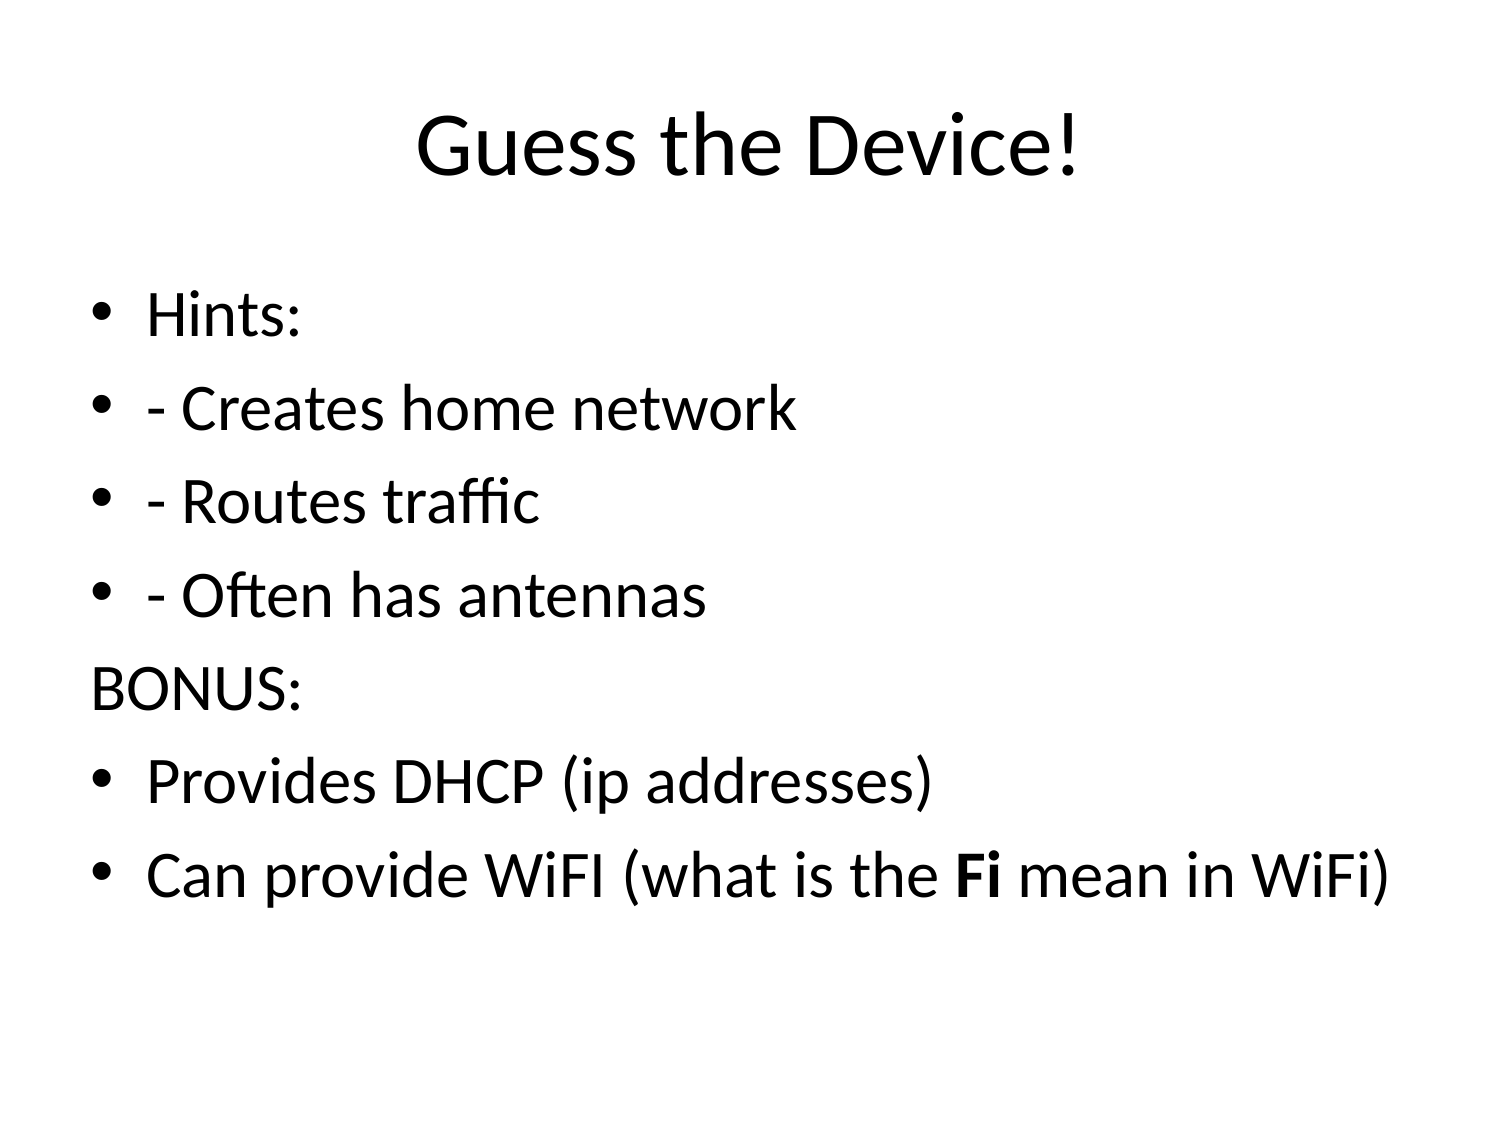

# Guess the Device!
Hints:
- Creates home network
- Routes traffic
- Often has antennas
BONUS:
Provides DHCP (ip addresses)
Can provide WiFI (what is the Fi mean in WiFi)